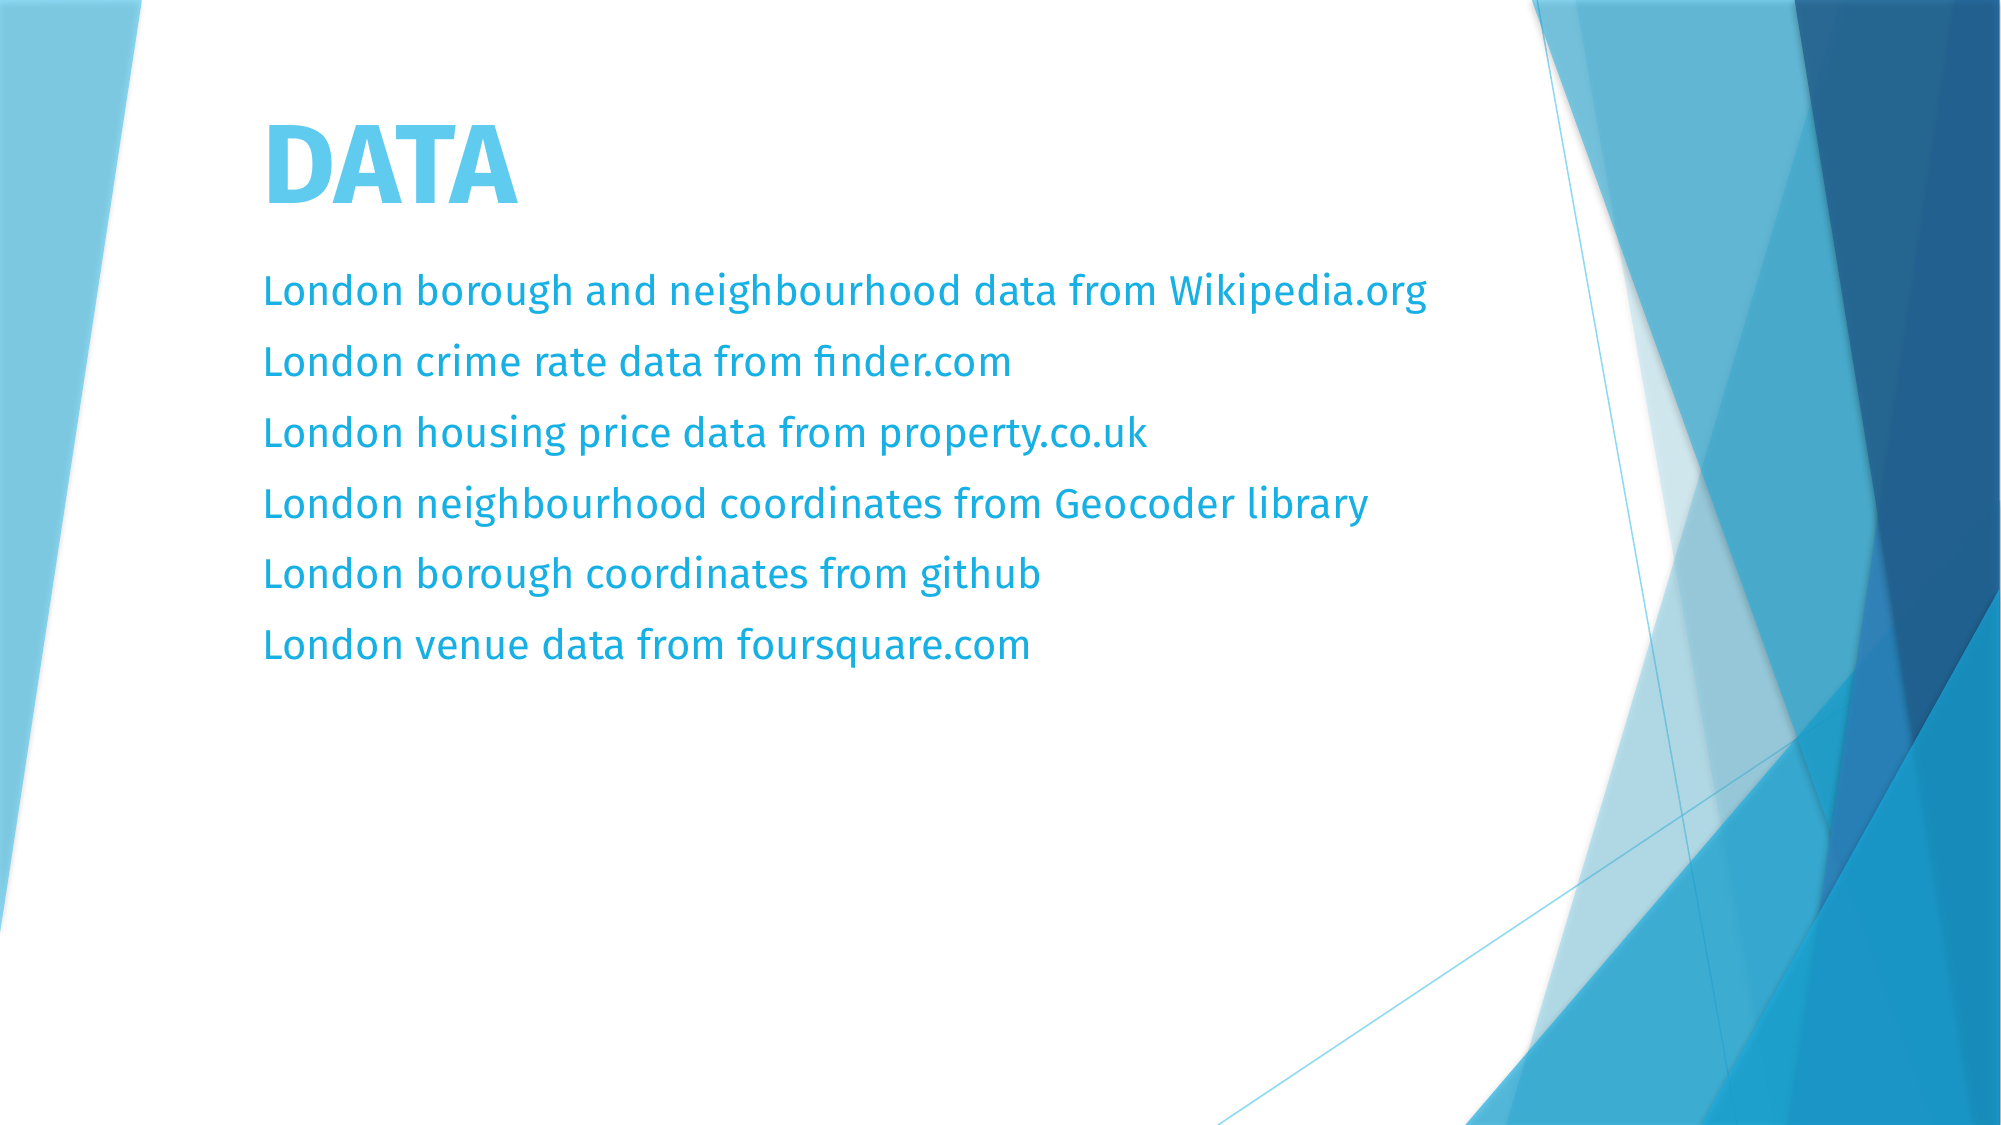

# DATA
London borough and neighbourhood data from Wikipedia.org
London crime rate data from finder.com
London housing price data from property.co.uk
London neighbourhood coordinates from Geocoder library
London borough coordinates from github
London venue data from foursquare.com